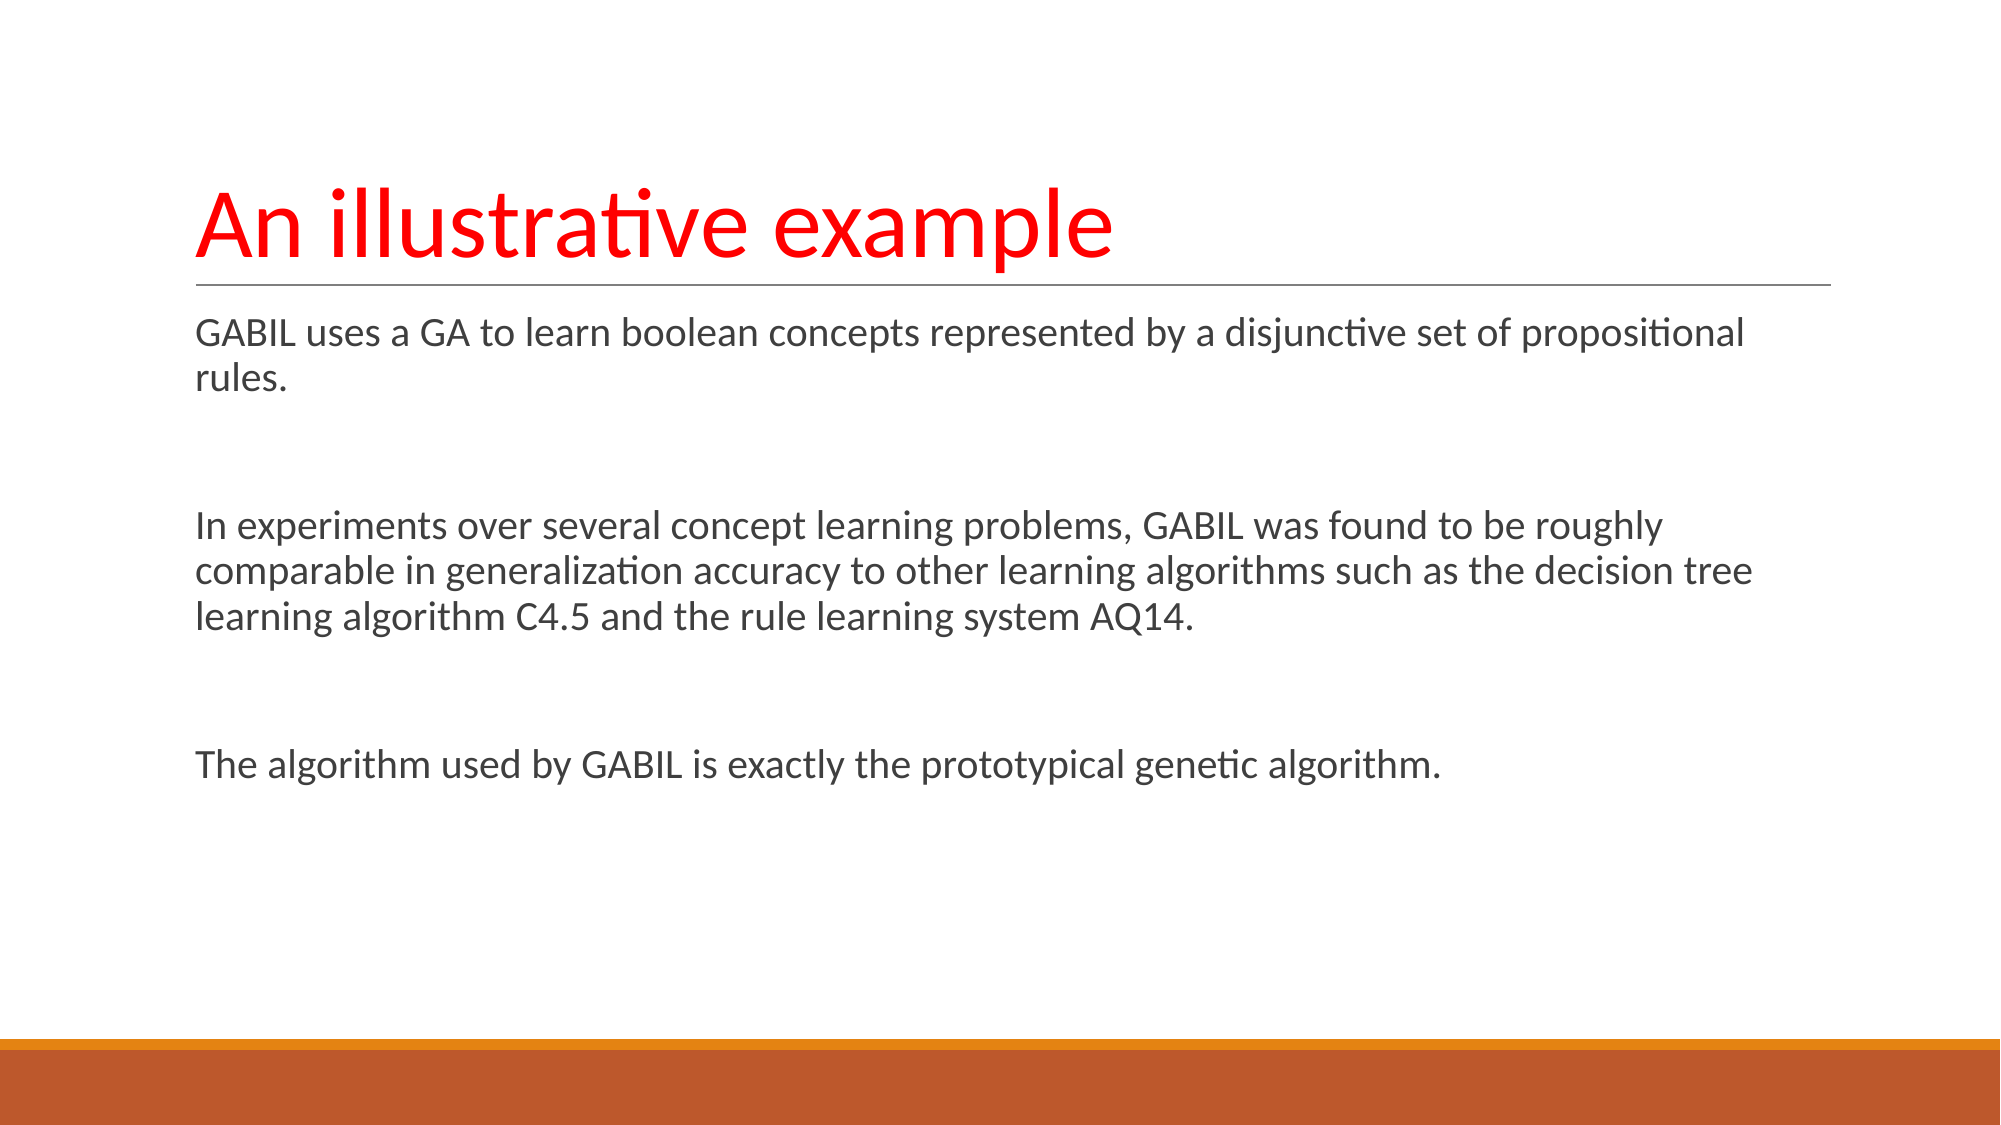

# An illustrative example
GABIL uses a GA to learn boolean concepts represented by a disjunctive set of propositional rules.

In experiments over several concept learning problems, GABIL was found to be roughly comparable in generalization accuracy to other learning algorithms such as the decision tree learning algorithm C4.5 and the rule learning system AQ14.

The algorithm used by GABIL is exactly the prototypical genetic algorithm.